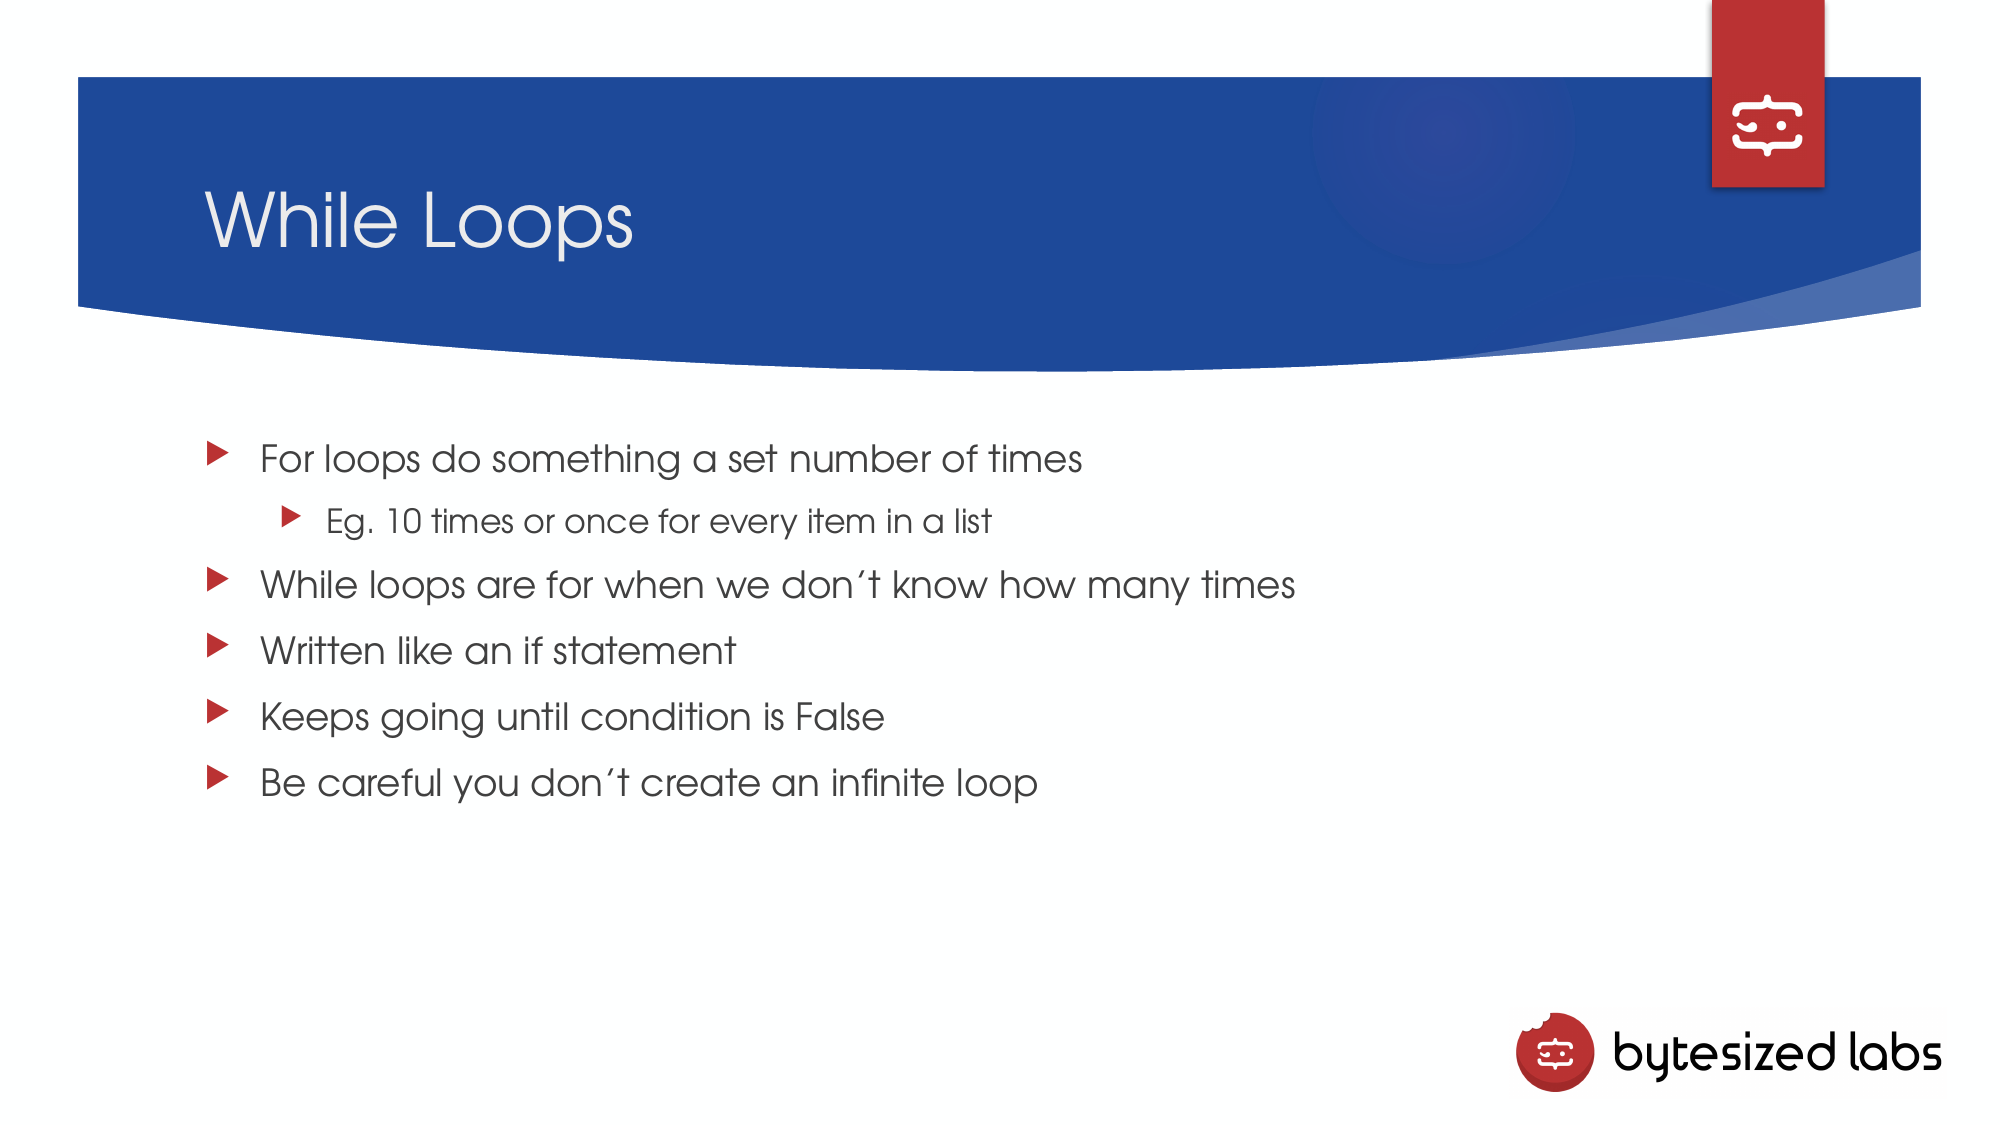

# While Loops
For loops do something a set number of times
Eg. 10 times or once for every item in a list
While loops are for when we don’t know how many times
Written like an if statement
Keeps going until condition is False
Be careful you don’t create an infinite loop